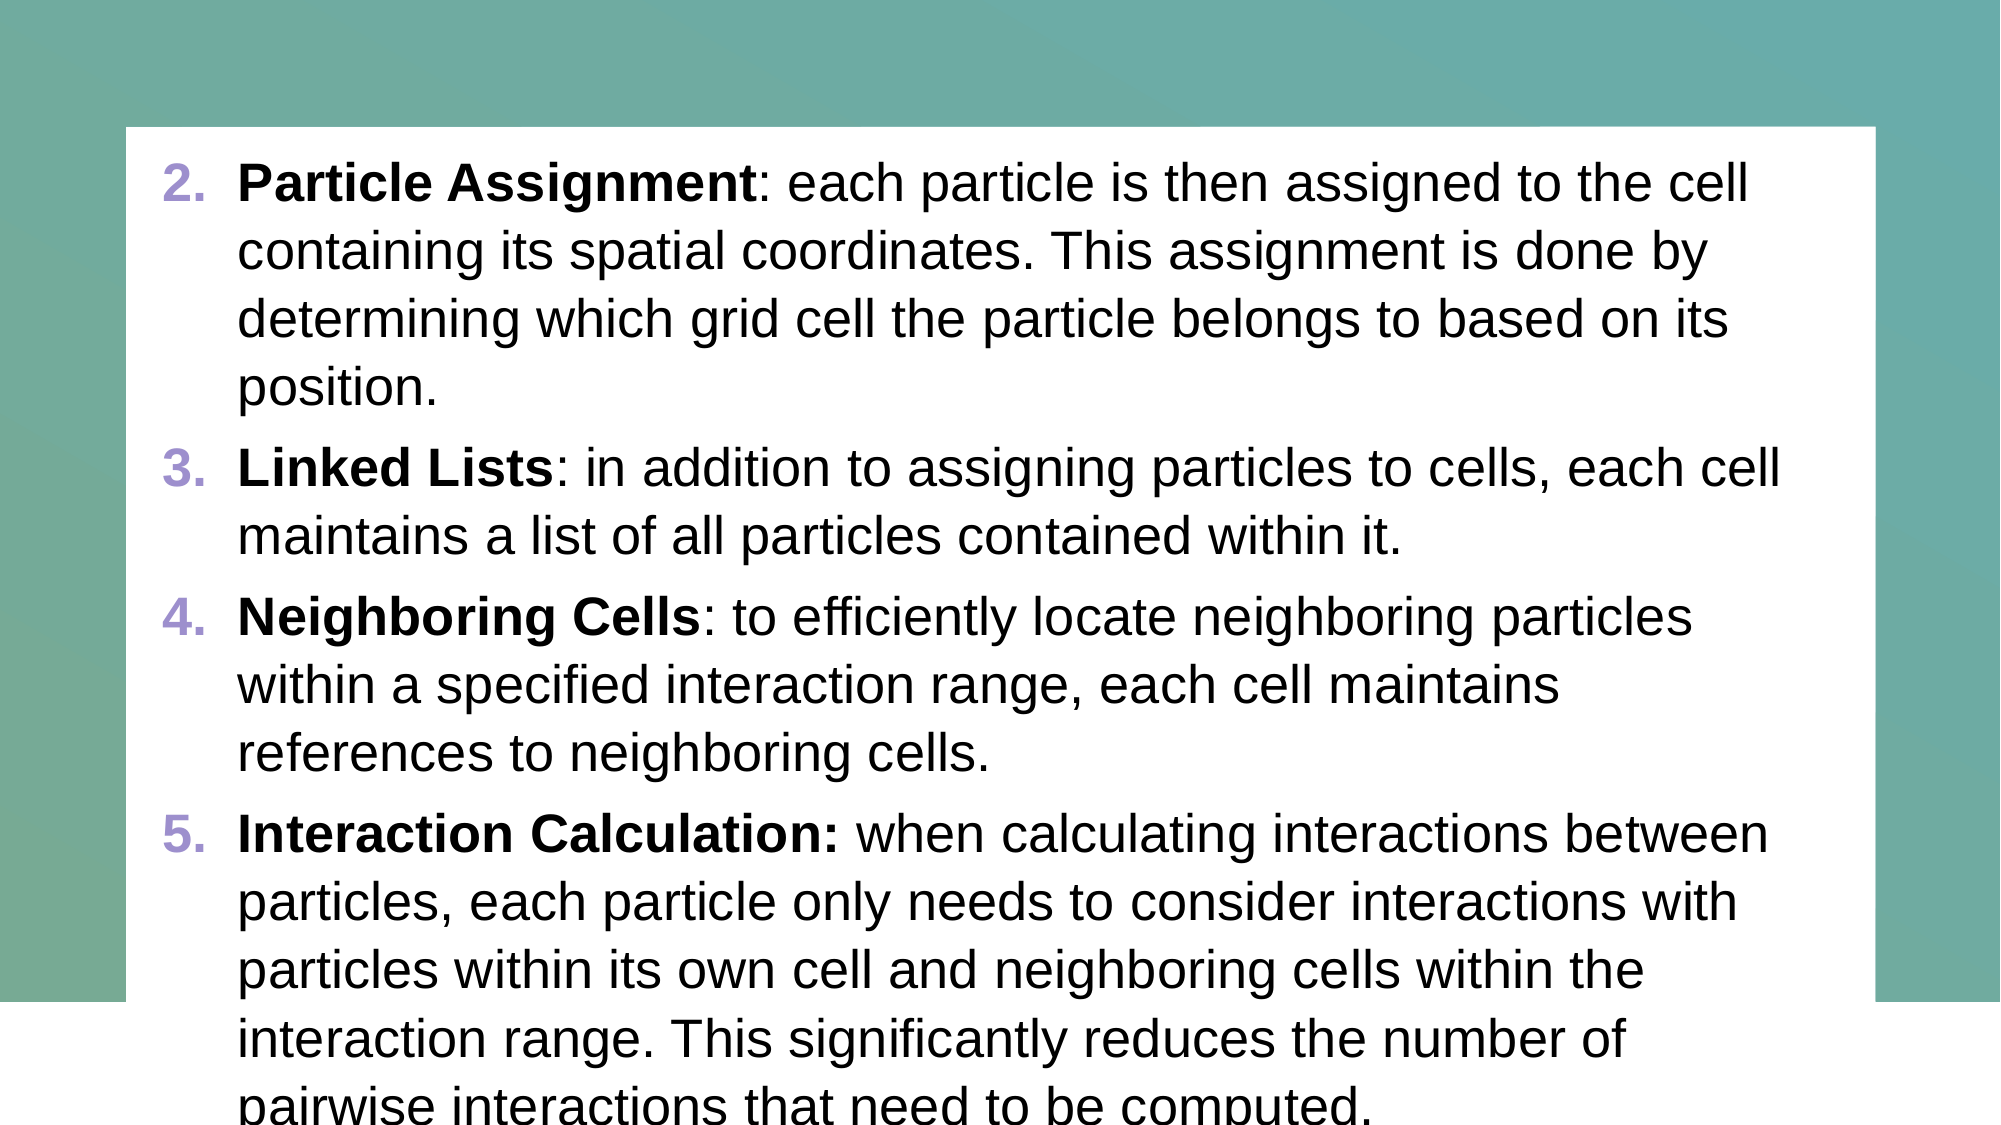

Particle Assignment: each particle is then assigned to the cell containing its spatial coordinates. This assignment is done by determining which grid cell the particle belongs to based on its position.
Linked Lists: in addition to assigning particles to cells, each cell maintains a list of all particles contained within it.
Neighboring Cells: to efficiently locate neighboring particles within a specified interaction range, each cell maintains references to neighboring cells.
Interaction Calculation: when calculating interactions between particles, each particle only needs to consider interactions with particles within its own cell and neighboring cells within the interaction range. This significantly reduces the number of pairwise interactions that need to be computed.